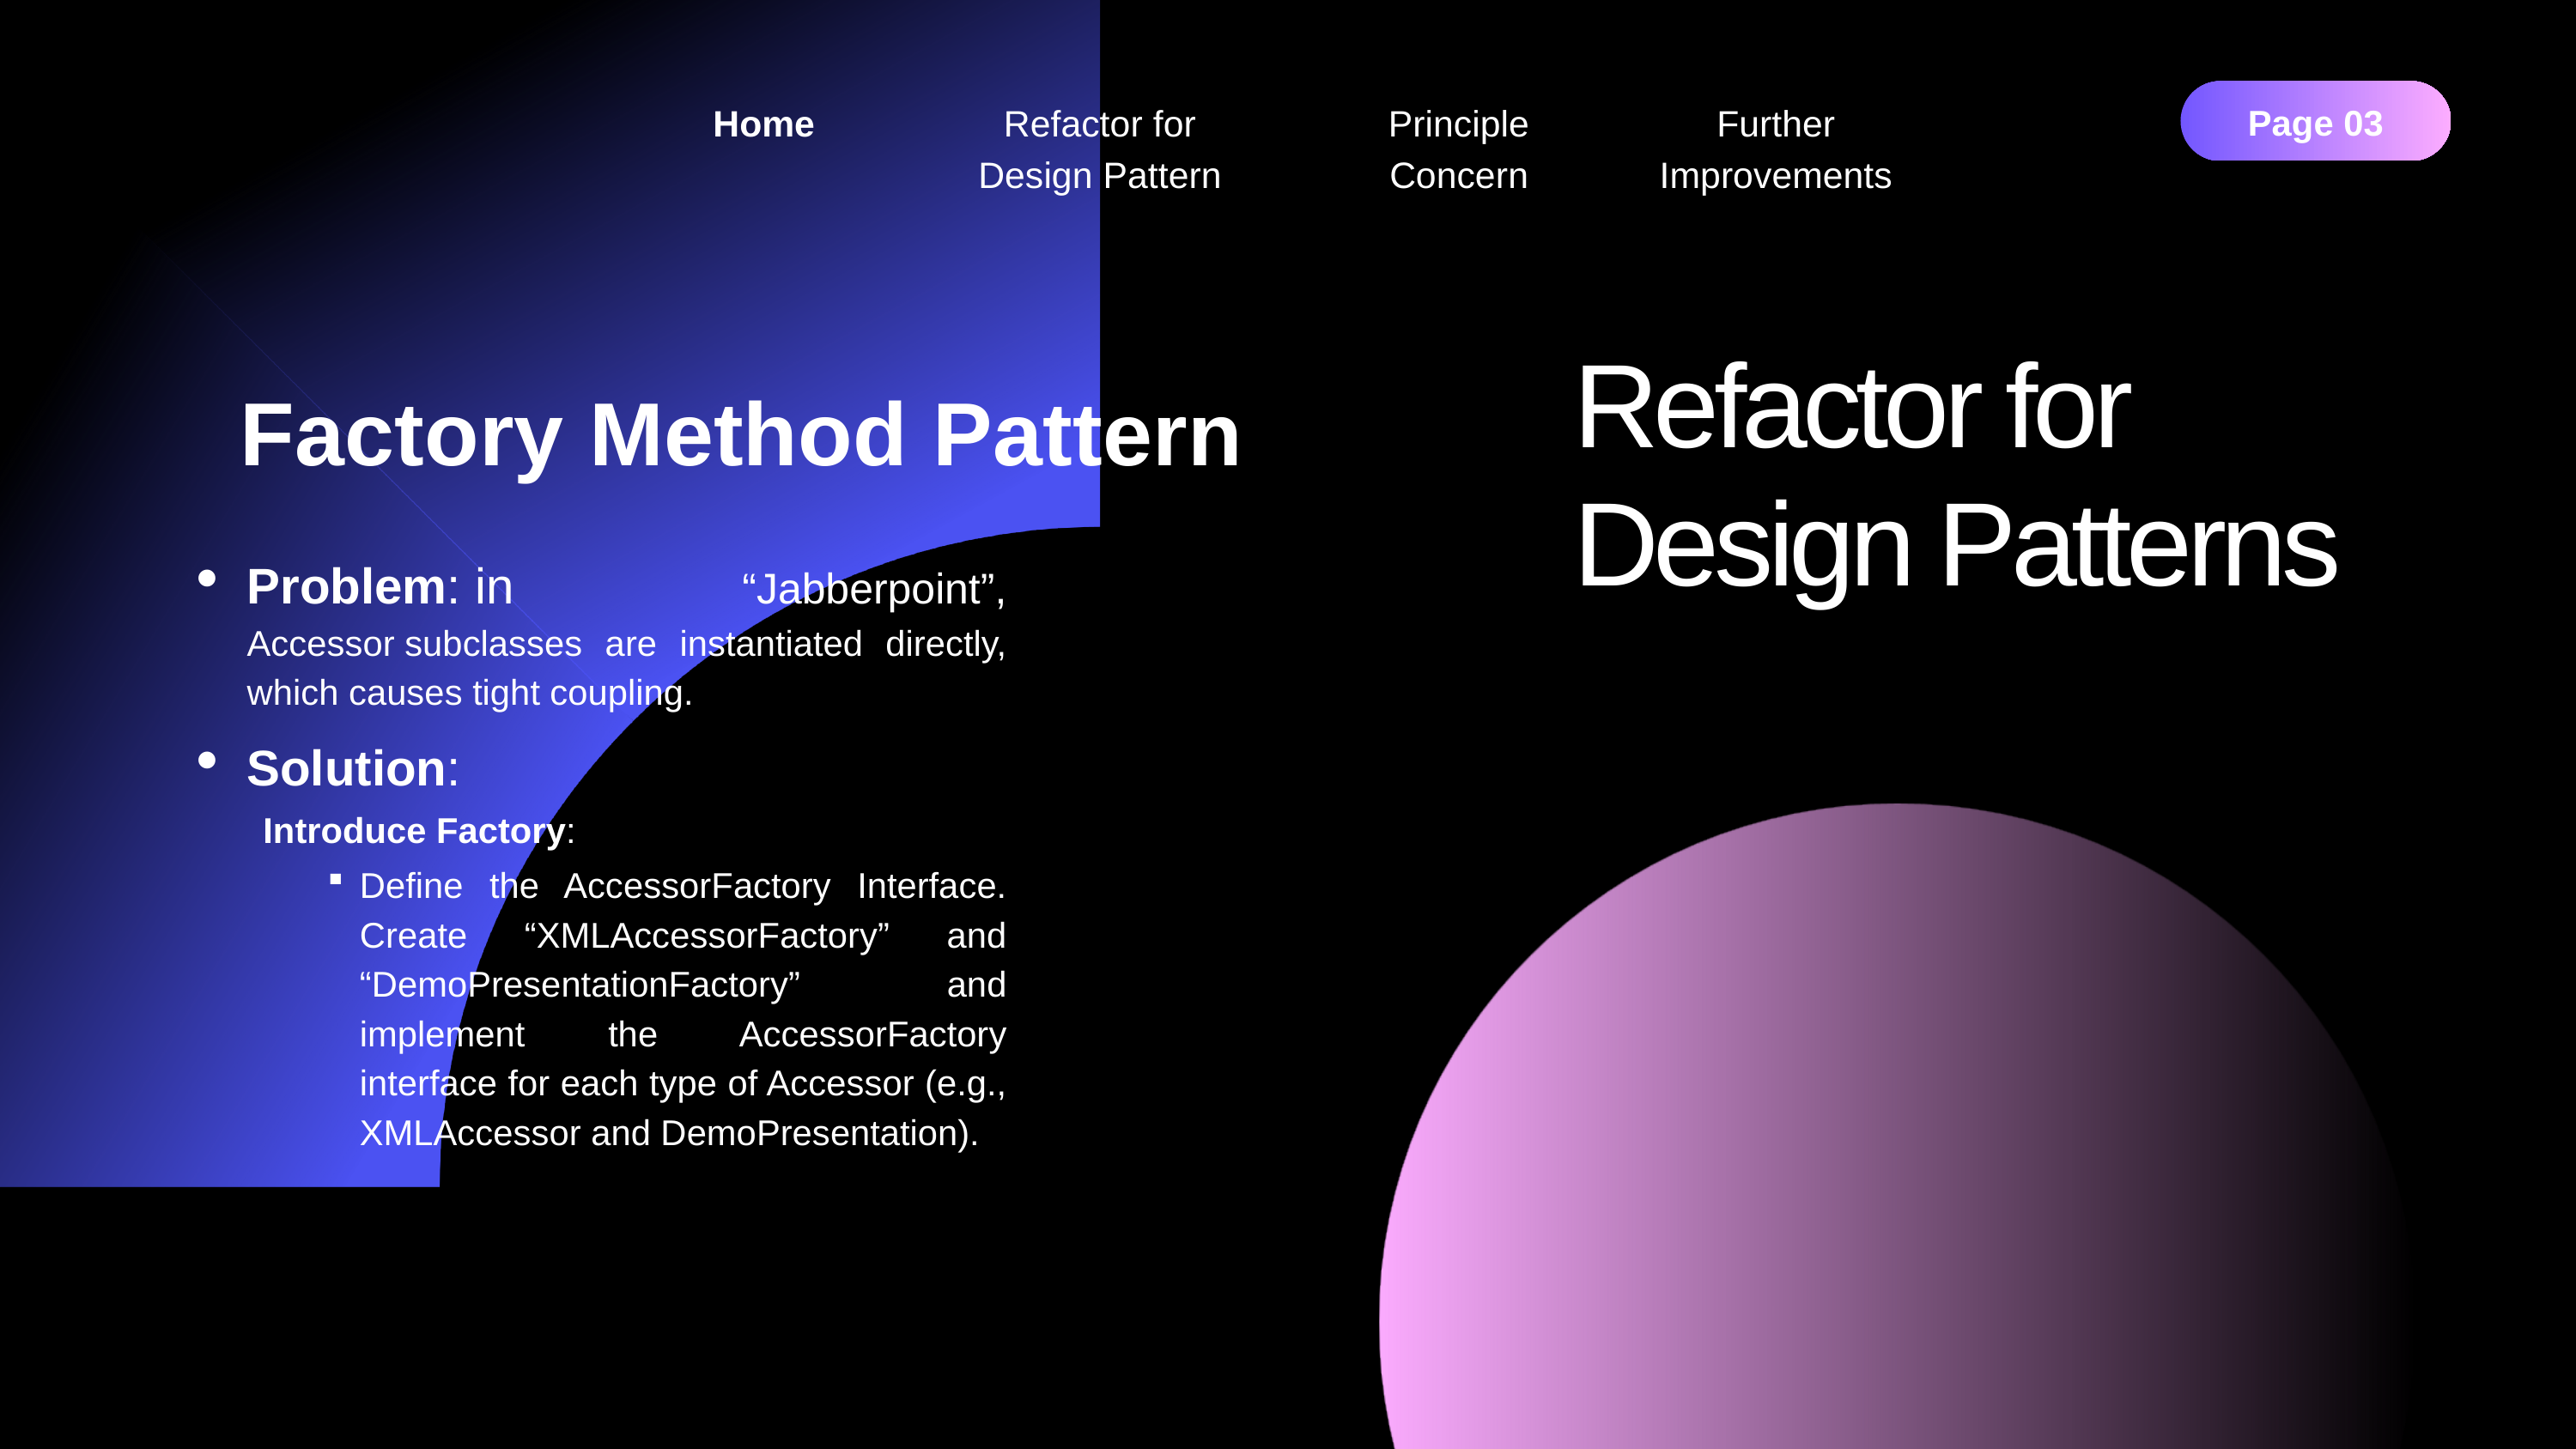

Problem: Rendering logic is hardcoded in SlideItem subclasses (method “draw()” is hardcoded)
Solution:
Pluggable Strategies:
Define interface renderingStrategy (e.g., TextRenderingStrategy, ImageRenderingStrategy implement the interface for draw() ) for SlideItem.

Home
Further Improvements
Refactor for Design Pattern
Principle Concern
Strategy Pattern

Home
Further Improvements
Refactor for Design Pattern
Principle Concern
Page 03
Refactor for
Design Patterns
Refactor for
Design Patterns
Factory Method Pattern
Problem: in “Jabberpoint”, Accessor subclasses are instantiated directly, which causes tight coupling.
Solution:
Introduce Factory:
Define the AccessorFactory Interface. Create “XMLAccessorFactory” and “DemoPresentationFactory” and implement the AccessorFactory interface for each type of Accessor (e.g., XMLAccessor and DemoPresentation).